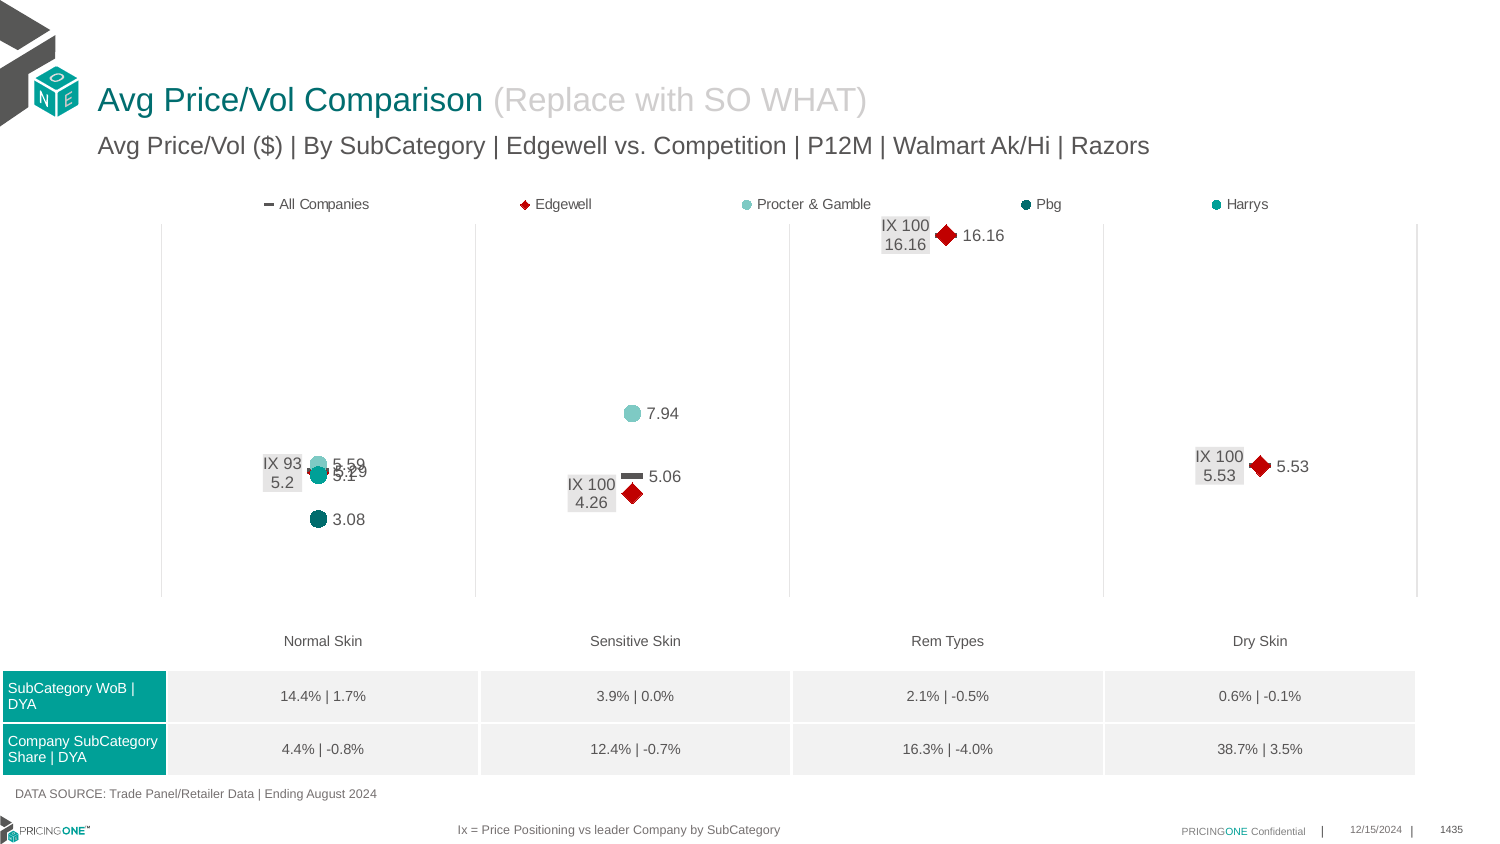

# Avg Price/Vol Comparison (Replace with SO WHAT)
Avg Price/Vol ($) | By SubCategory | Edgewell vs. Competition | P12M | Walmart Ak/Hi | Razors

### Chart

| Category | All Companies | Edgewell | Procter & Gamble | Pbg | Harrys |
|---|---|---|---|---|---|
| IX 93 | 5.29 | 5.2 | 5.59 | 3.08 | 5.1 |
| IX 100 | 5.06 | 4.26 | 7.94 | None | None |
| IX 100 | 16.16 | 16.16 | None | None | None |
| IX 100 | 5.53 | 5.53 | None | None | None |
|  | Normal Skin | Sensitive Skin | Rem Types | Dry Skin |
| --- | --- | --- | --- | --- |
| SubCategory WoB | DYA | 14.4% | 1.7% | 3.9% | 0.0% | 2.1% | -0.5% | 0.6% | -0.1% |
| Company SubCategory Share | DYA | 4.4% | -0.8% | 12.4% | -0.7% | 16.3% | -4.0% | 38.7% | 3.5% |
DATA SOURCE: Trade Panel/Retailer Data | Ending August 2024
Ix = Price Positioning vs leader Company by SubCategory
12/15/2024
1435